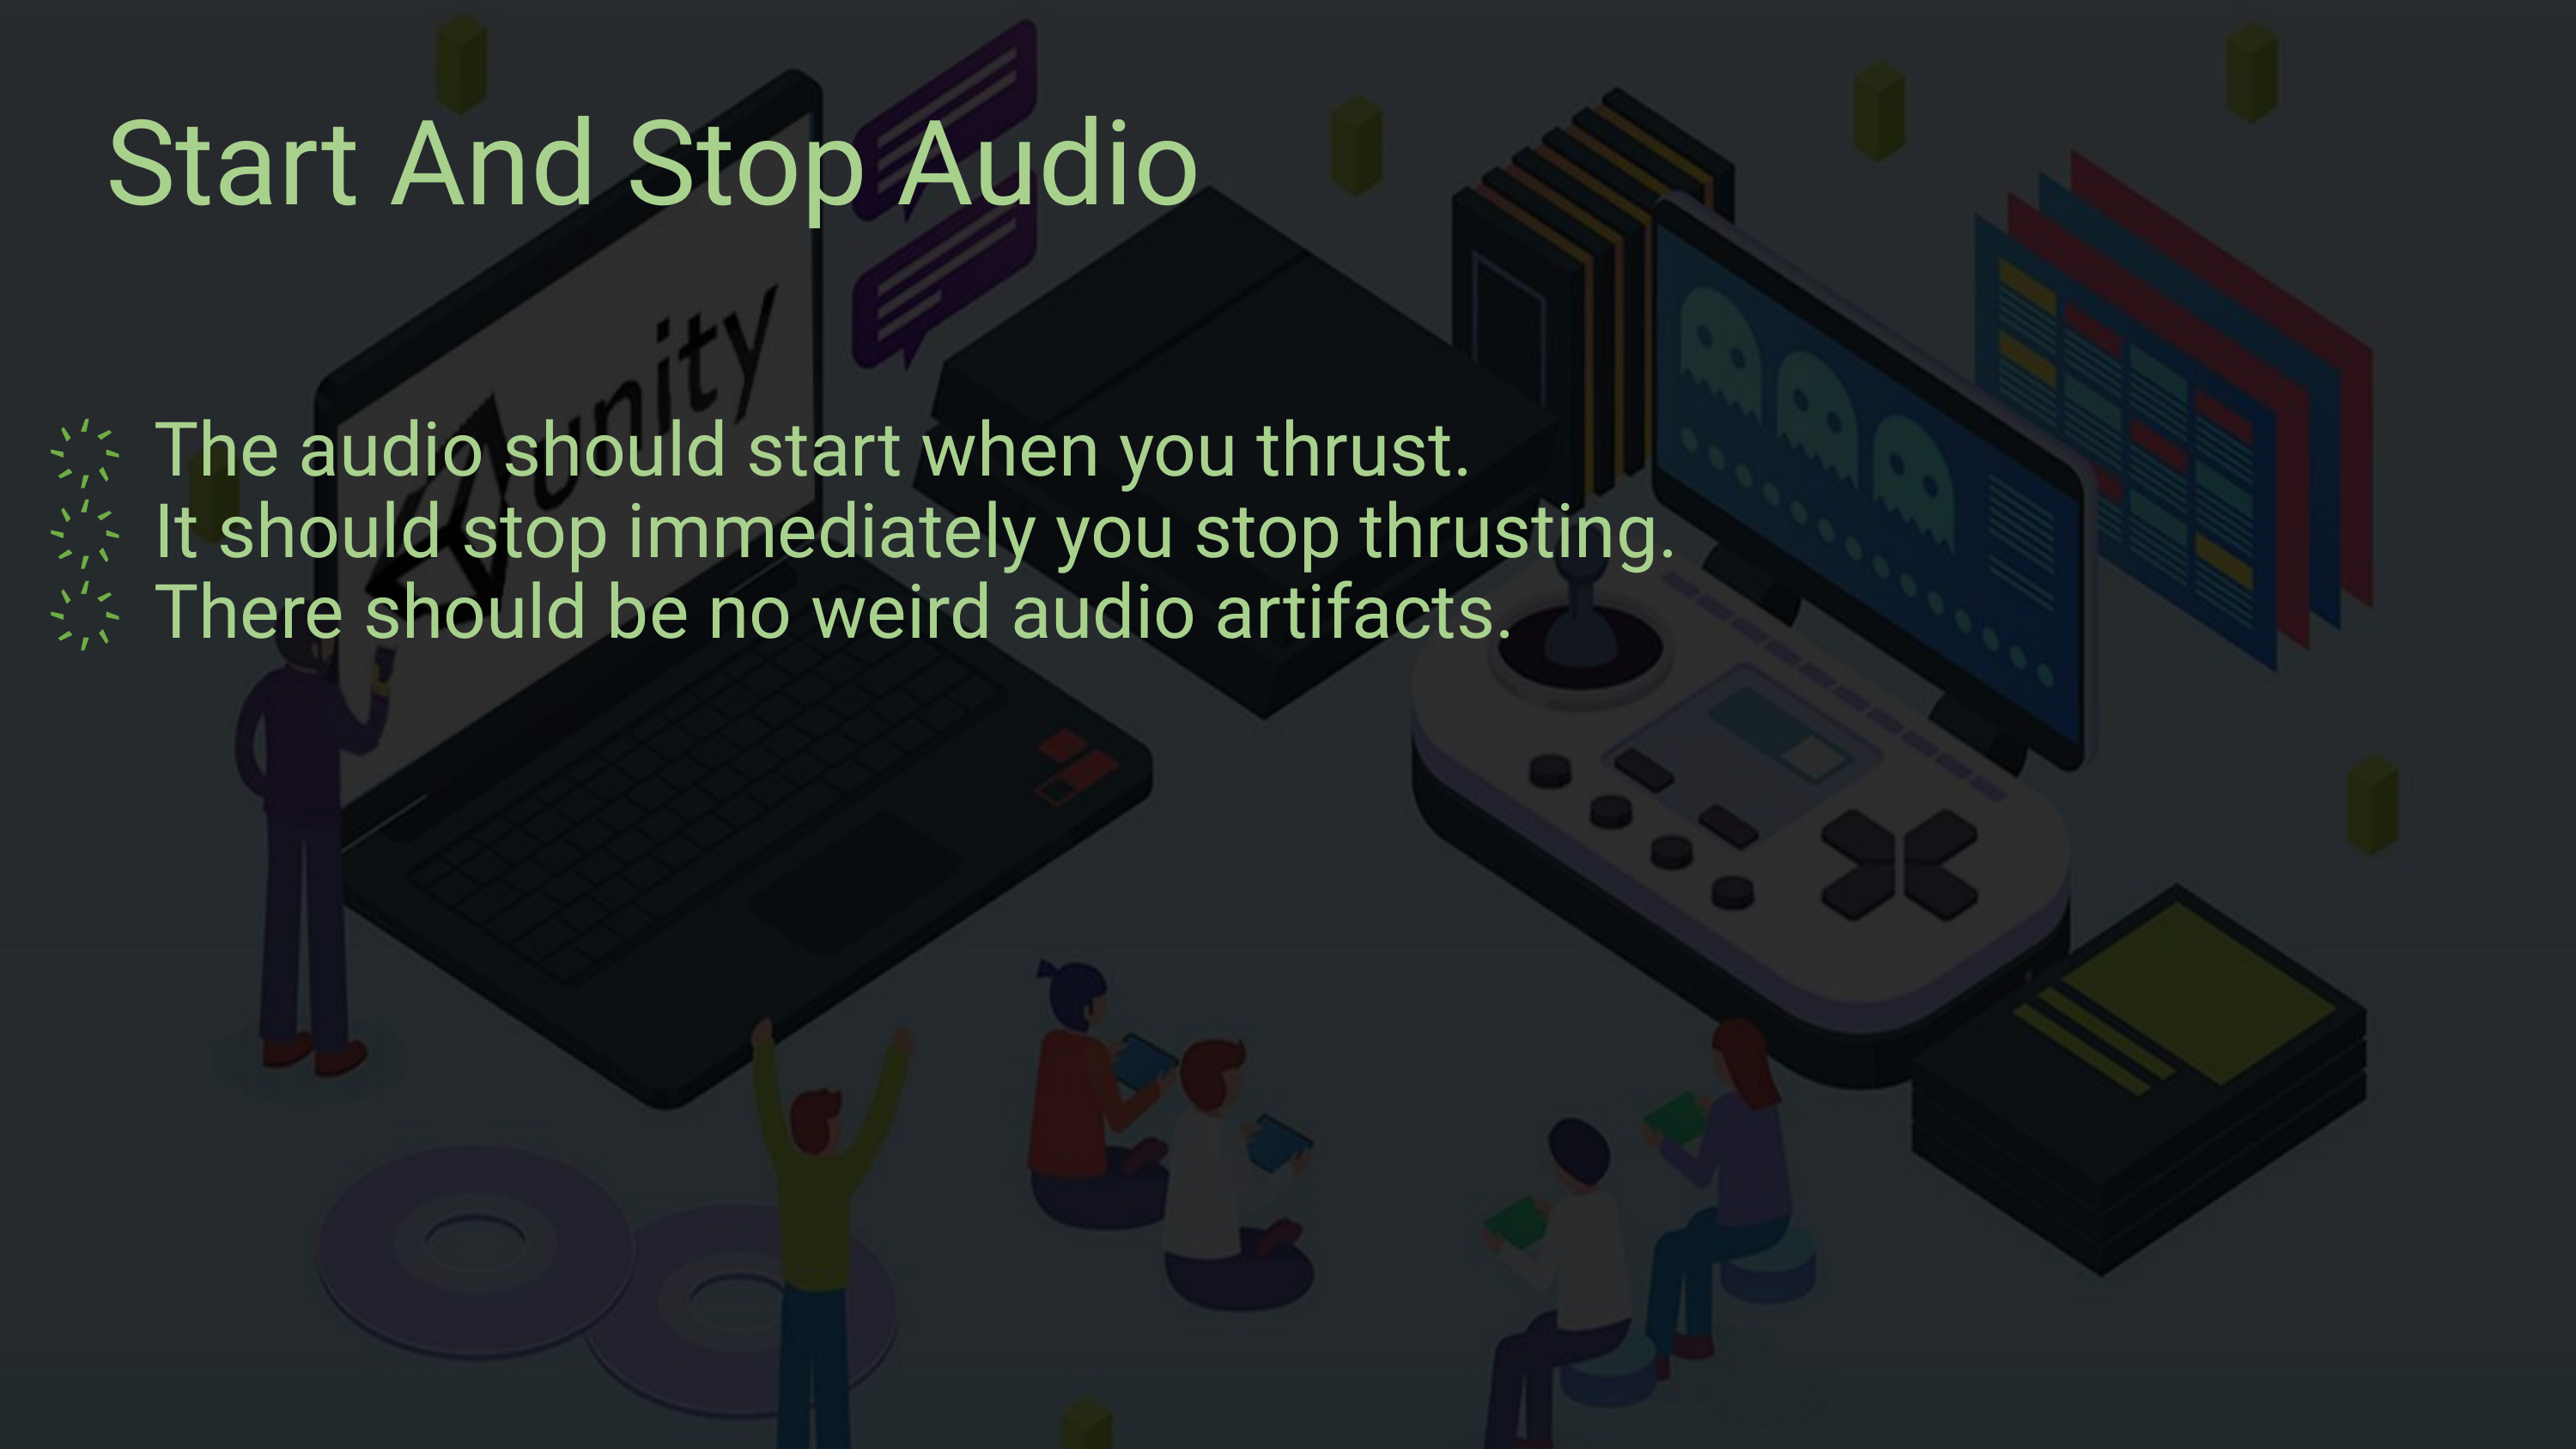

# Start And Stop Audio
The audio should start when you thrust.
It should stop immediately you stop thrusting.
There should be no weird audio artifacts.